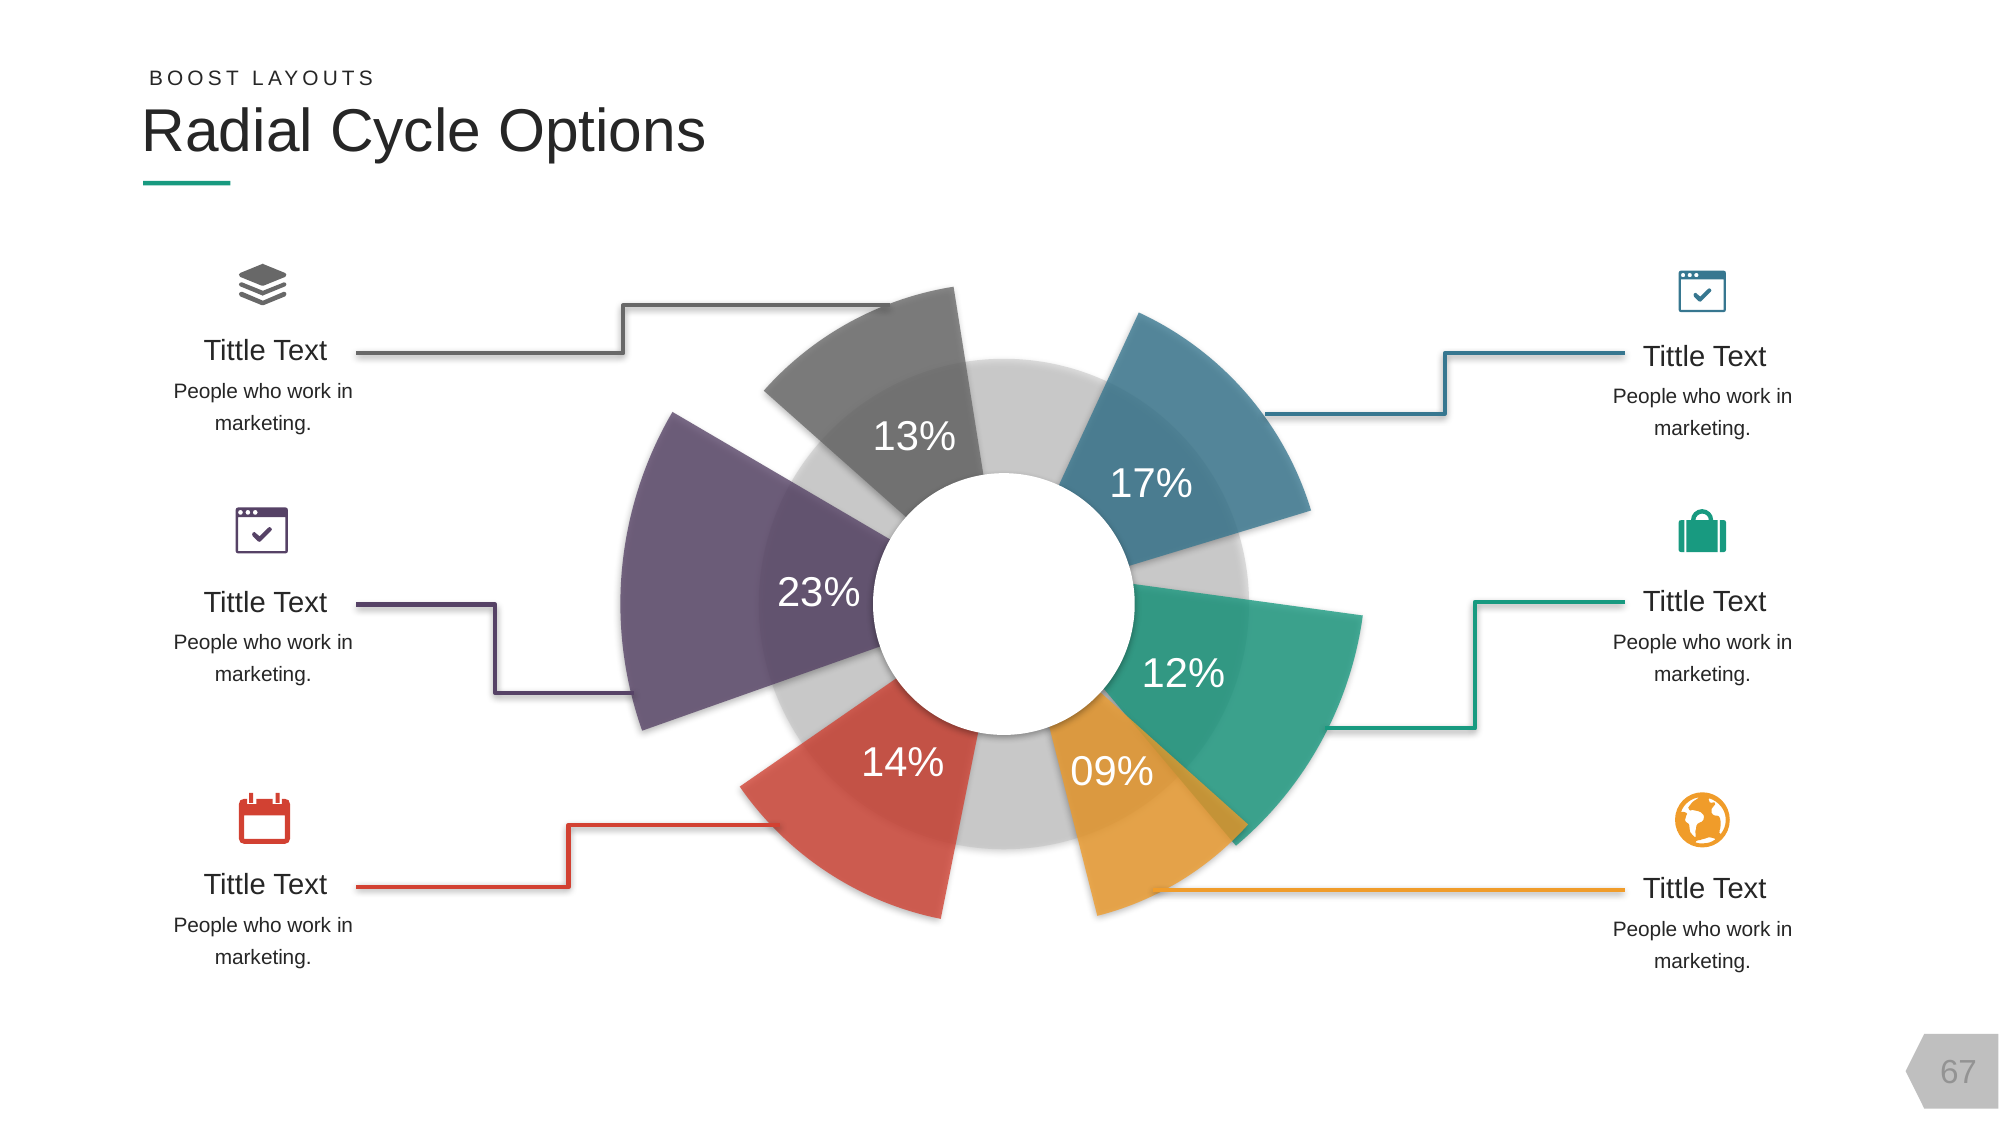

BOOST LAYOUTS
Radial Cycle Options

Tittle Text
Tittle Text

People who work in marketing.
People who work in marketing.
13%
17%

23%
Tittle Text
Tittle Text
People who work in marketing.
People who work in marketing.
12%
14%
09%

Tittle Text
Tittle Text
People who work in marketing.
People who work in marketing.